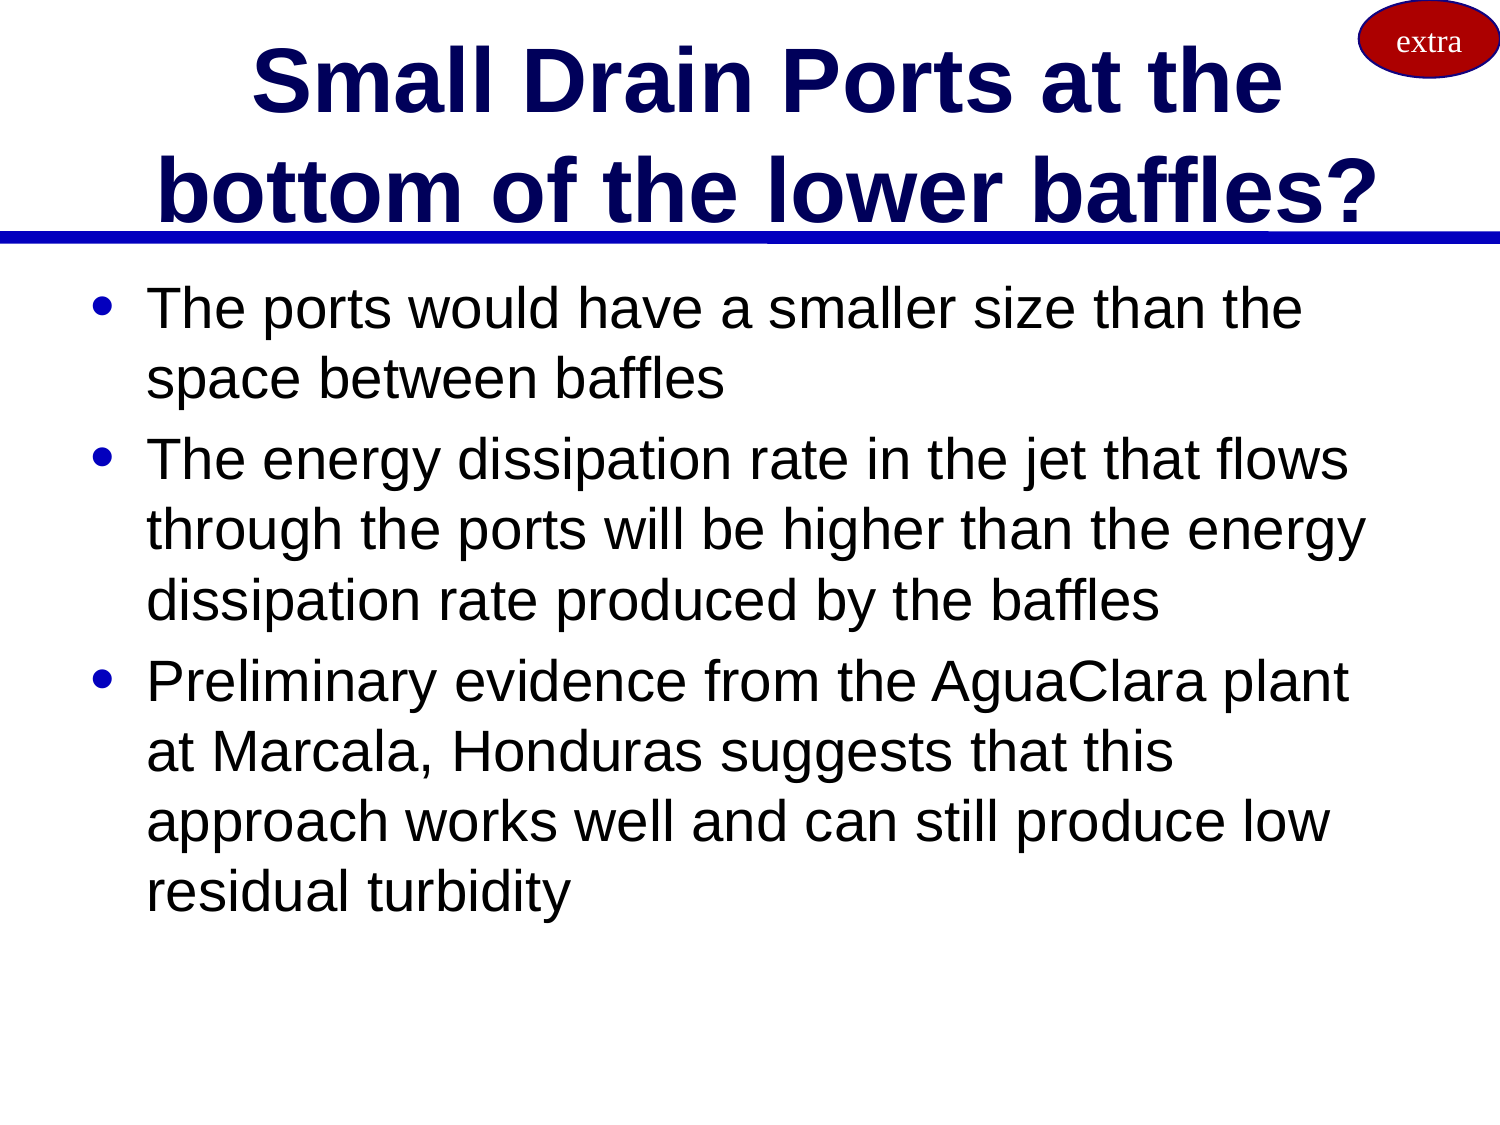

extra
# Small Drain Ports at the bottom of the lower baffles?
The ports would have a smaller size than the space between baffles
The energy dissipation rate in the jet that flows through the ports will be higher than the energy dissipation rate produced by the baffles
Preliminary evidence from the AguaClara plant at Marcala, Honduras suggests that this approach works well and can still produce low residual turbidity